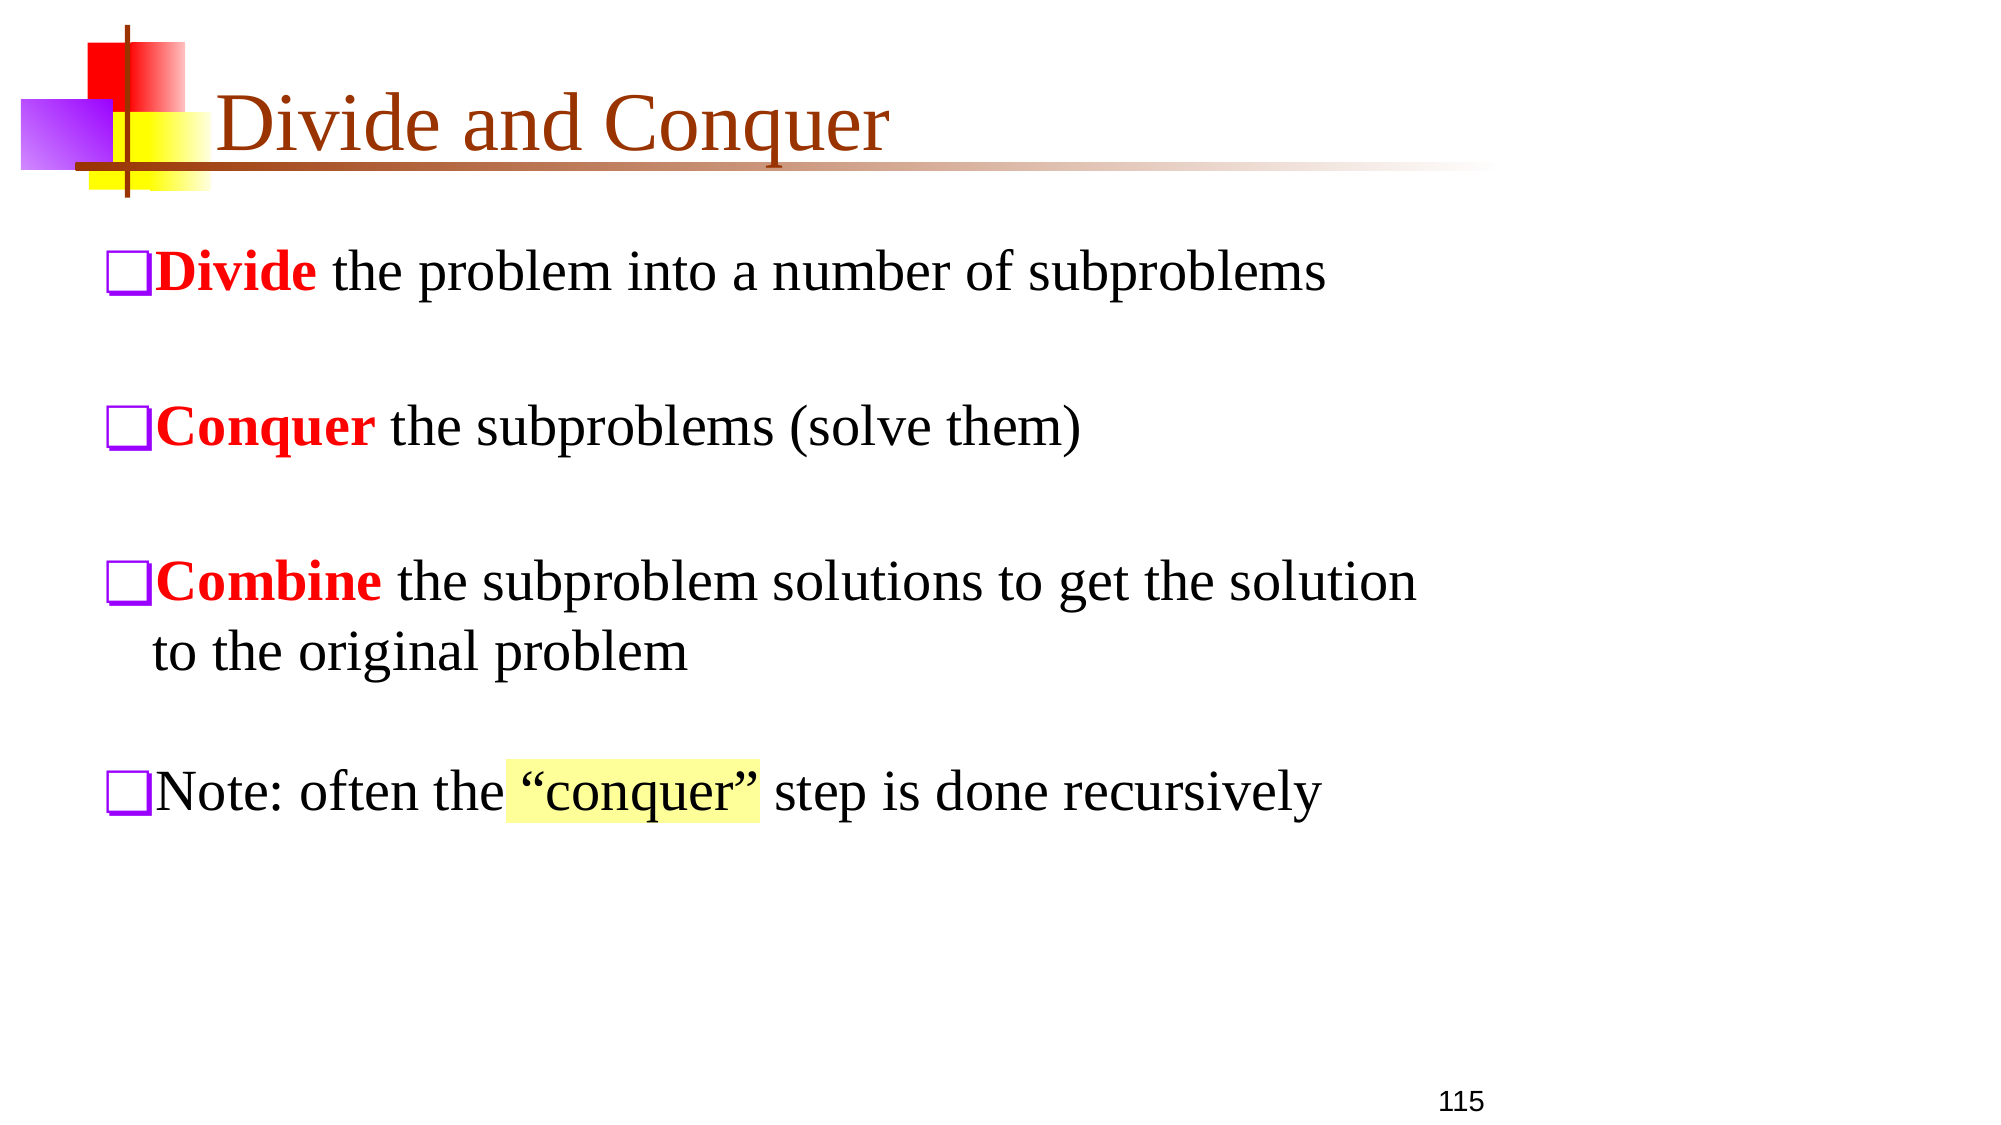

# Divide and Conquer
Divide the problem into a number of subproblems

Conquer the subproblems (solve them)

Combine the subproblem solutions to get the solution to the original problem

Note: often the “conquer” step is done recursively
115